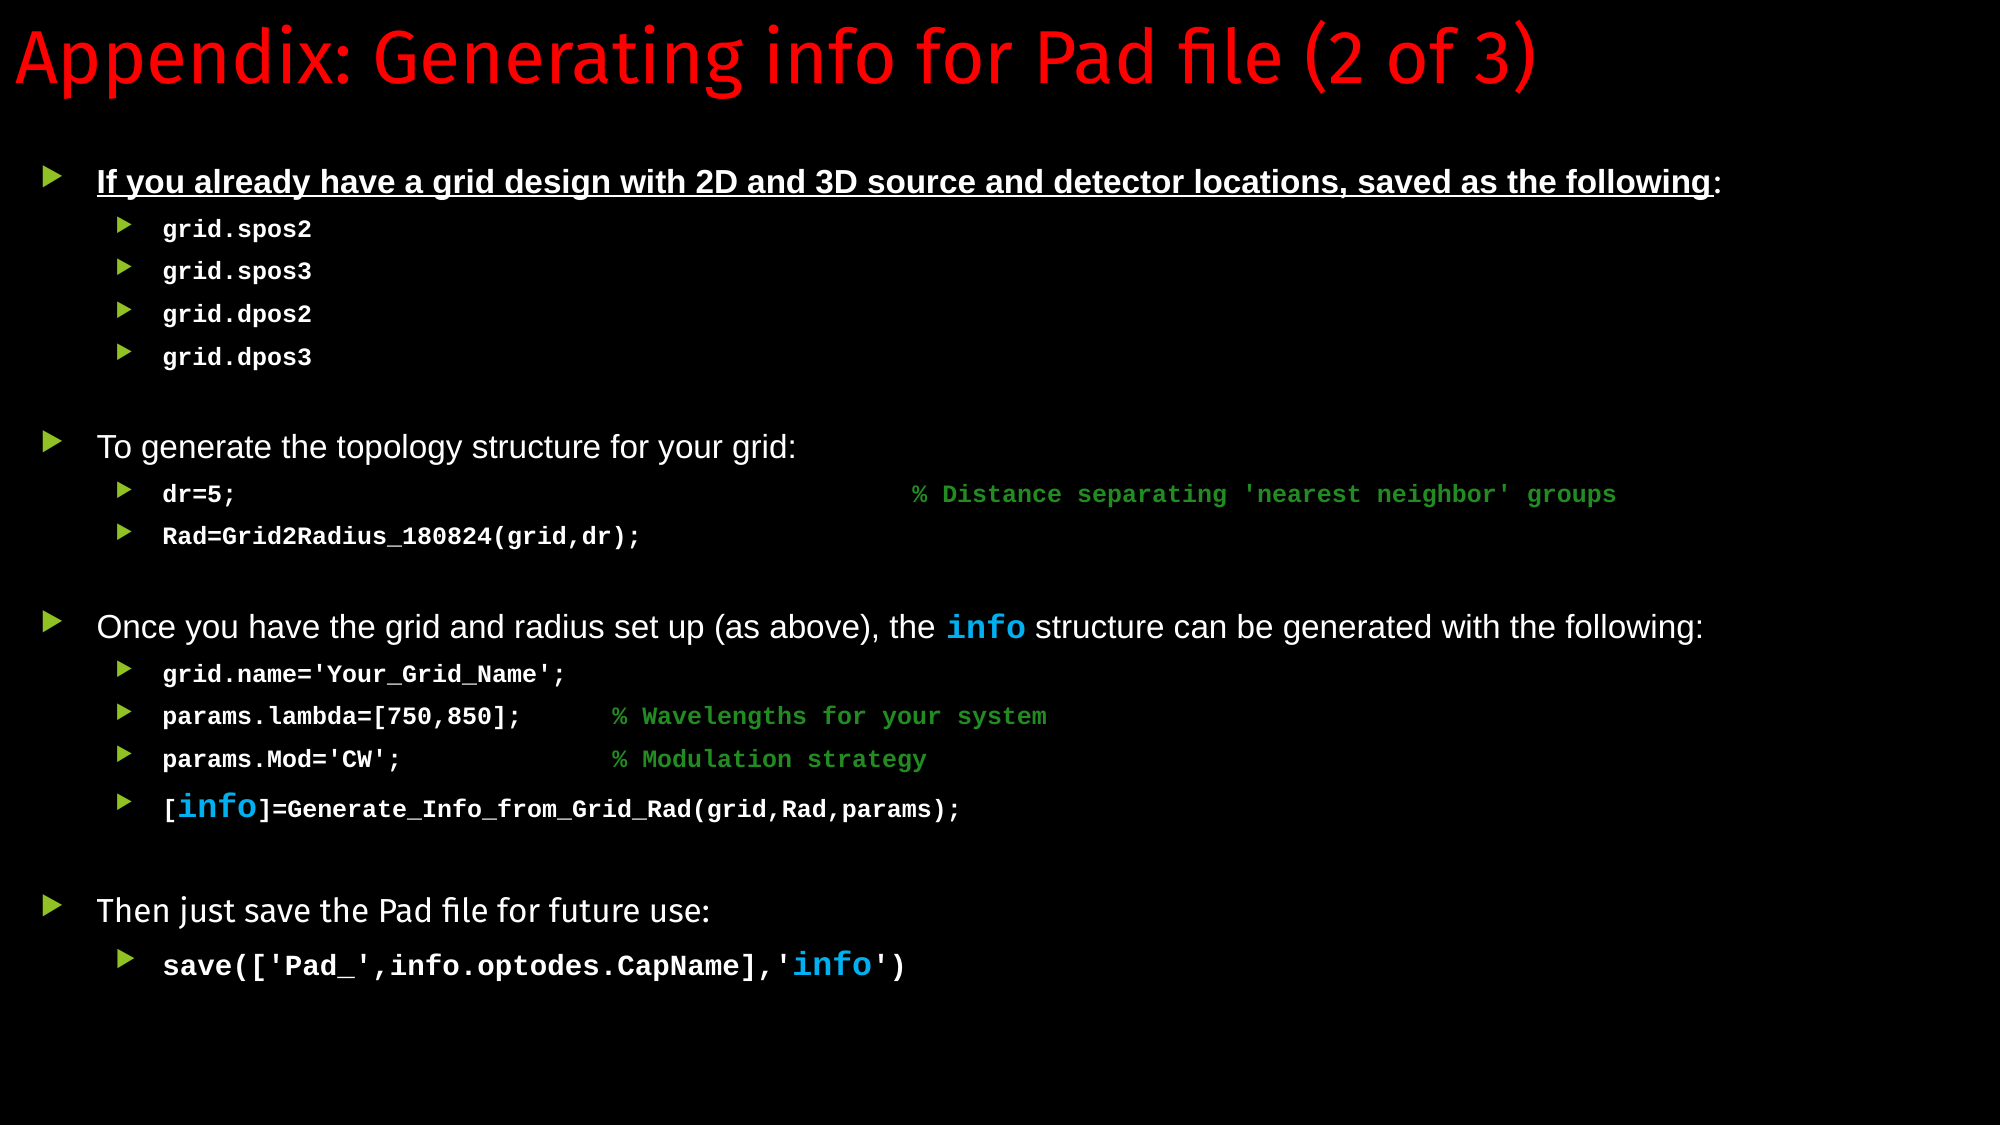

48
# Appendix: Generating info for Pad file (2 of 3)
If you already have a grid design with 2D and 3D source and detector locations, saved as the following:
grid.spos2
grid.spos3
grid.dpos2
grid.dpos3

To generate the topology structure for your grid:
dr=5;       				% Distance separating 'nearest neighbor' groups
Rad=Grid2Radius_180824(grid,dr);

Once you have the grid and radius set up (as above), the info structure can be generated with the following:
grid.name='Your_Grid_Name';
params.lambda=[750,850];    	% Wavelengths for your system
params.Mod='CW';            	% Modulation strategy
[info]=Generate_Info_from_Grid_Rad(grid,Rad,params);

Then just save the Pad file for future use:
save(['Pad_',info.optodes.CapName],'info')